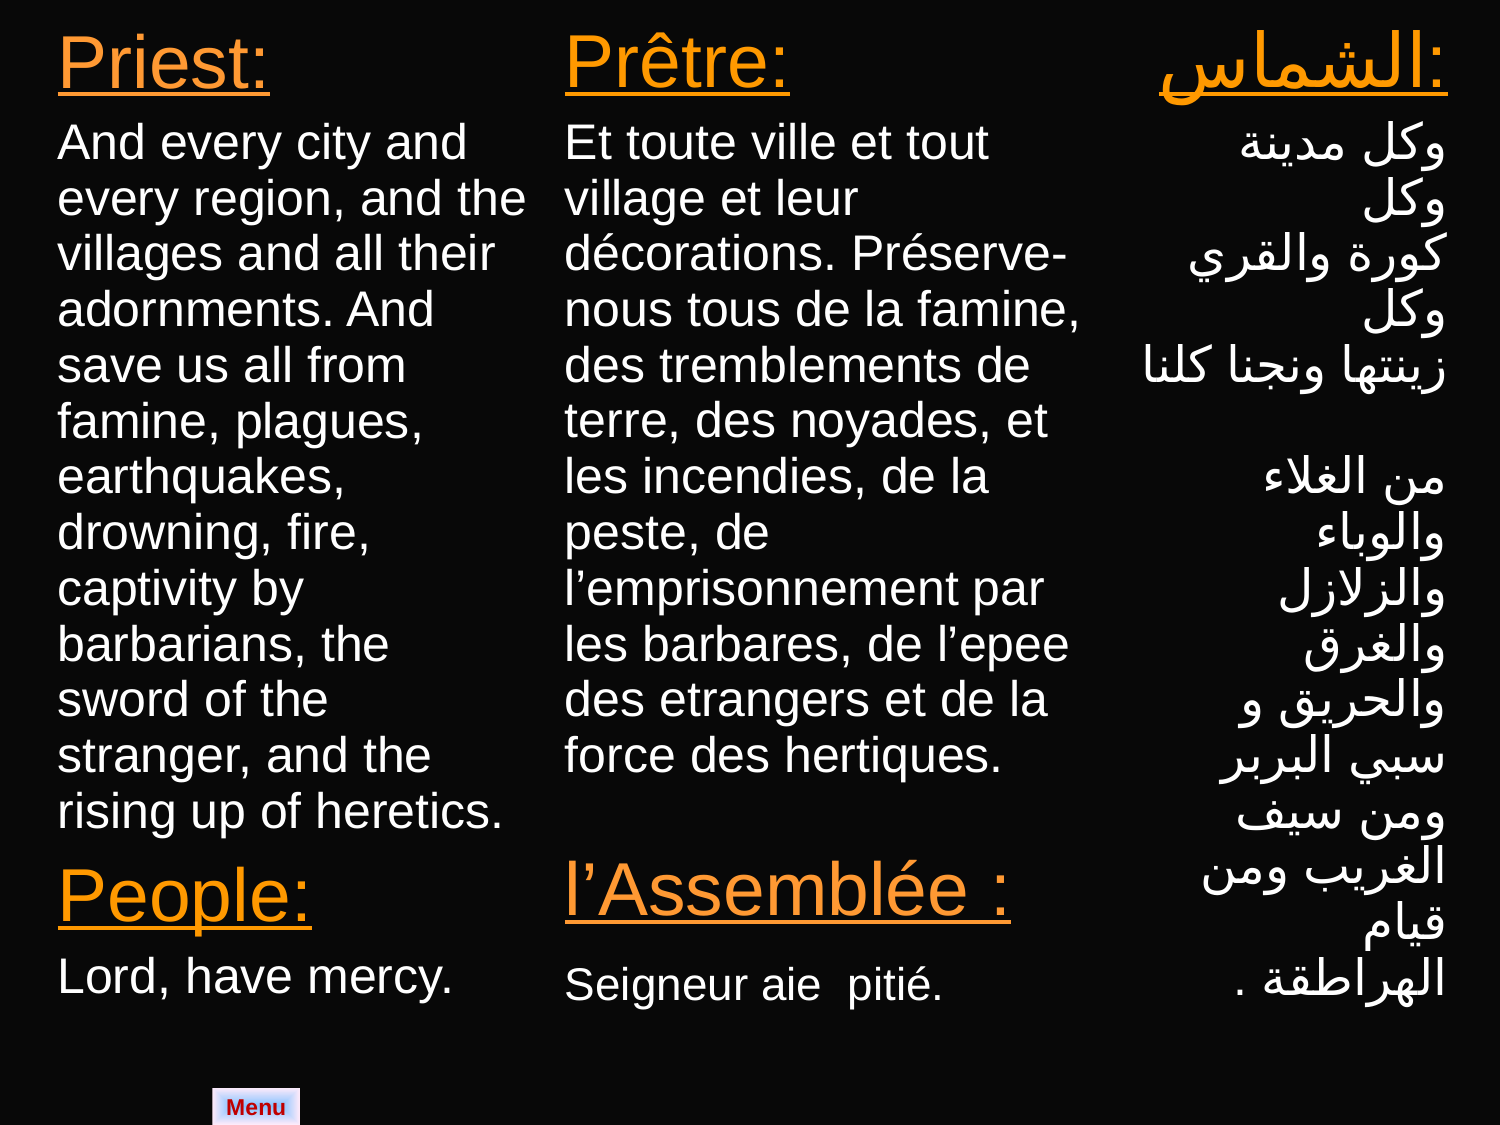

| Priest: And every city and every region, and the villages and all their adornments. And save us all from famine, plagues, earthquakes, drowning, fire, captivity by barbarians, the sword of the stranger, and the rising up of heretics. People: Lord, have mercy. | Prêtre: Et toute ville et tout village et leur décorations. Préserve-nous tous de la famine, des tremblements de terre, des noyades, et les incendies, de la peste, de l’emprisonnement par les barbares, de l’epee des etrangers et de la force des hertiques. l’Assemblée : Seigneur aie pitié. | الشماس: وكل مدينة وكل كورة والقري وكل زينتها ونجنا كلنا من الغلاء والوباء والزلازل والغرق والحريق و سبي البربر ومن سيف الغريب ومن قيام الهراطقة . الشعب: يا ربُ ارحم. |
| --- | --- | --- |
Menu